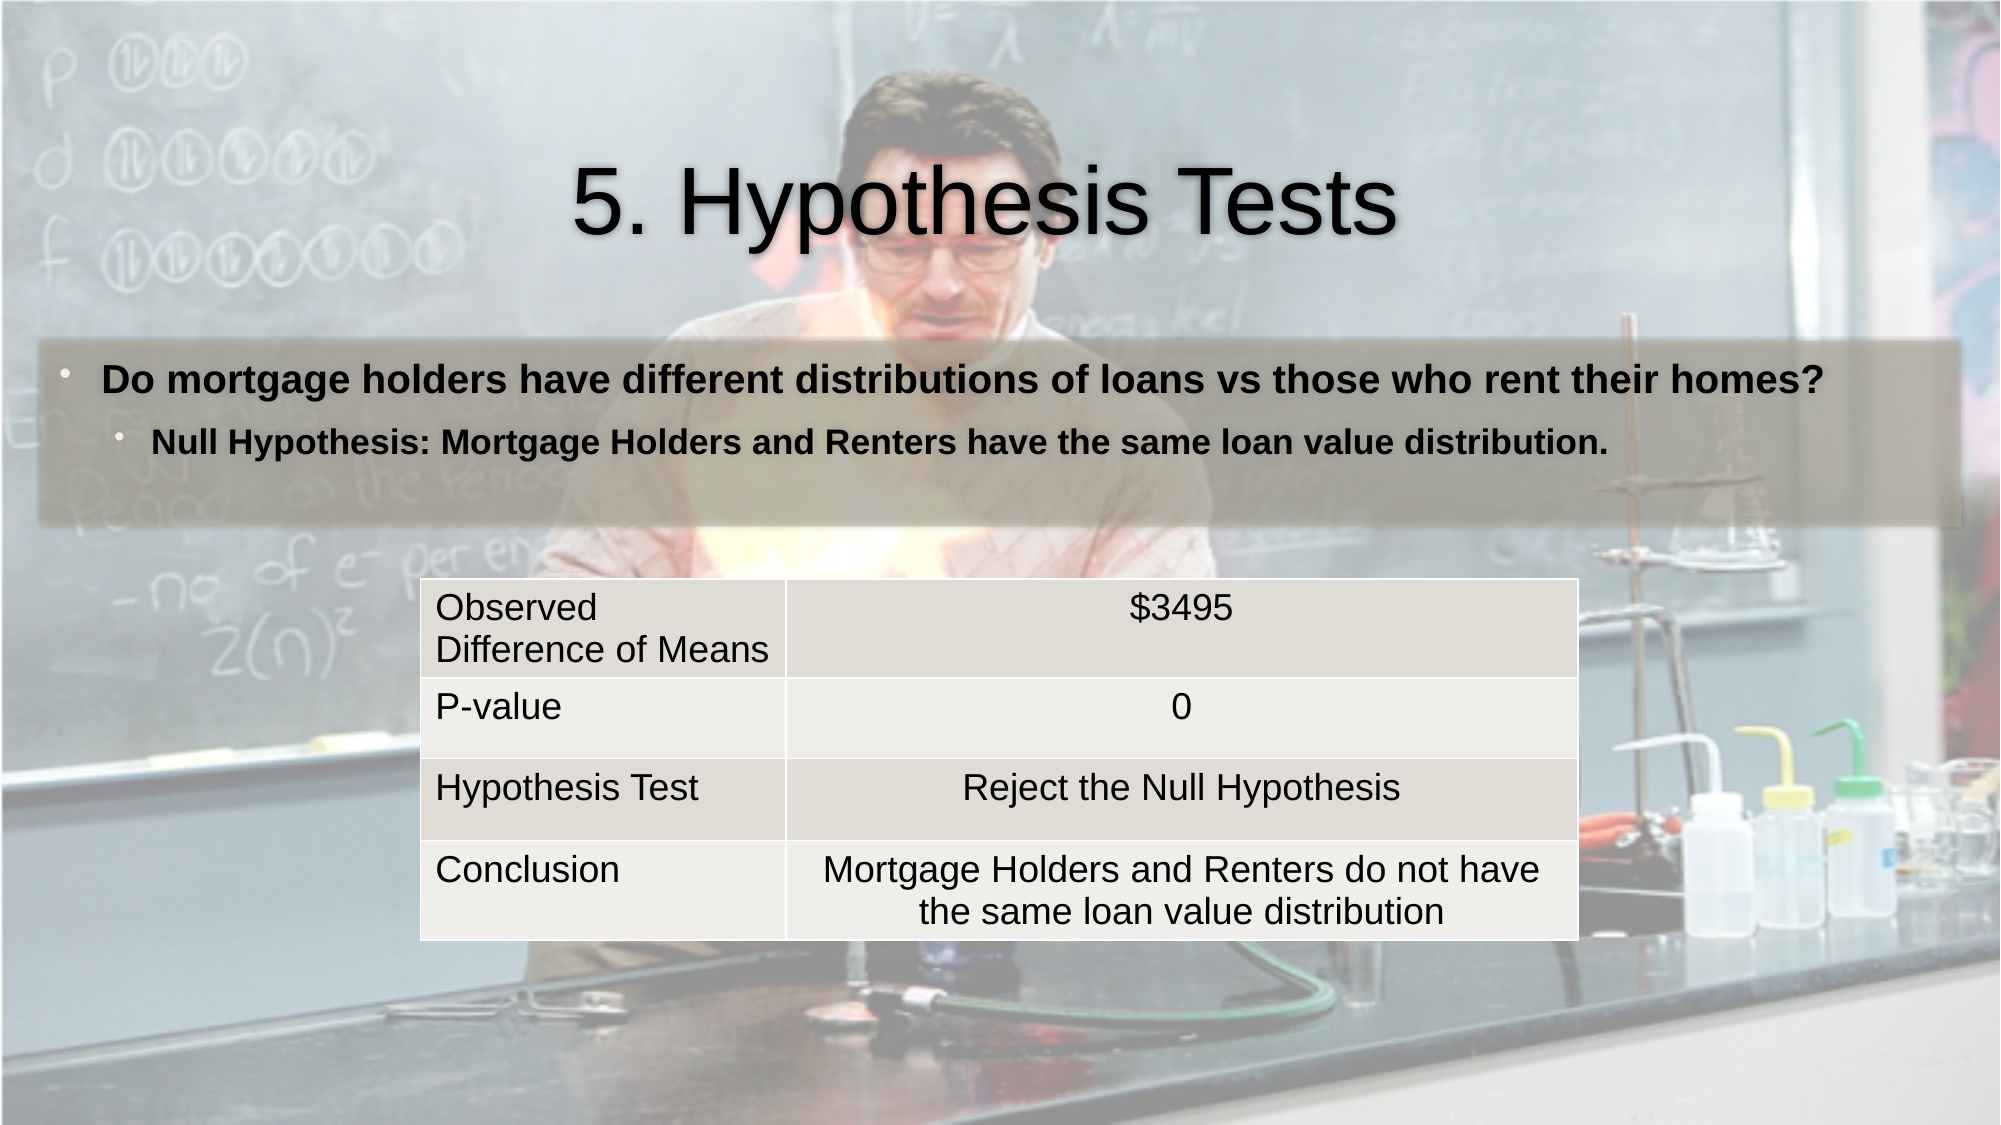

# 5. Hypothesis Tests
Do mortgage holders have different distributions of loans vs those who rent their homes?
Null Hypothesis: Mortgage Holders and Renters have the same loan value distribution.

| Observed Difference of Means | $3495 |
| --- | --- |
| P-value | 0 |
| Hypothesis Test | Reject the Null Hypothesis |
| Conclusion | Mortgage Holders and Renters do not have the same loan value distribution |